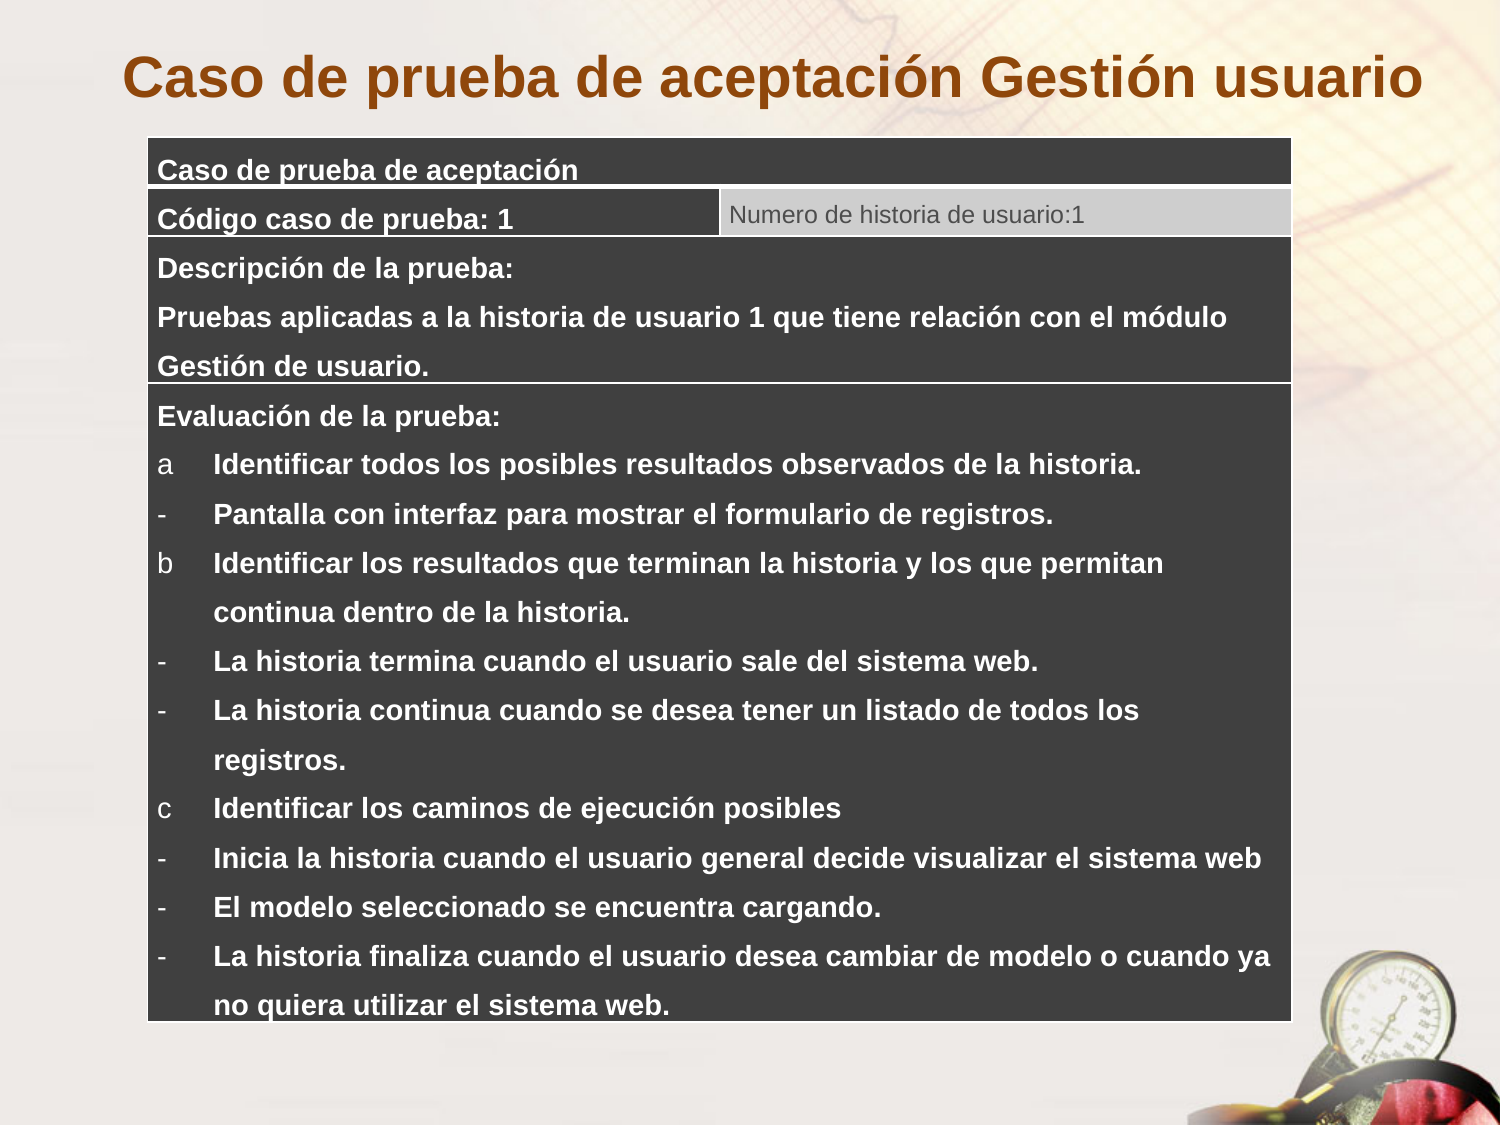

# Caso de prueba de aceptación Gestión usuario
| Caso de prueba de aceptación |  |
| --- | --- |
| Código caso de prueba: 1 | Numero de historia de usuario:1 |
| Descripción de la prueba: Pruebas aplicadas a la historia de usuario 1 que tiene relación con el módulo Gestión de usuario. |  |
| Evaluación de la prueba: Identificar todos los posibles resultados observados de la historia. Pantalla con interfaz para mostrar el formulario de registros. Identificar los resultados que terminan la historia y los que permitan continua dentro de la historia. La historia termina cuando el usuario sale del sistema web. La historia continua cuando se desea tener un listado de todos los registros. Identificar los caminos de ejecución posibles Inicia la historia cuando el usuario general decide visualizar el sistema web El modelo seleccionado se encuentra cargando. La historia finaliza cuando el usuario desea cambiar de modelo o cuando ya no quiera utilizar el sistema web. |  |